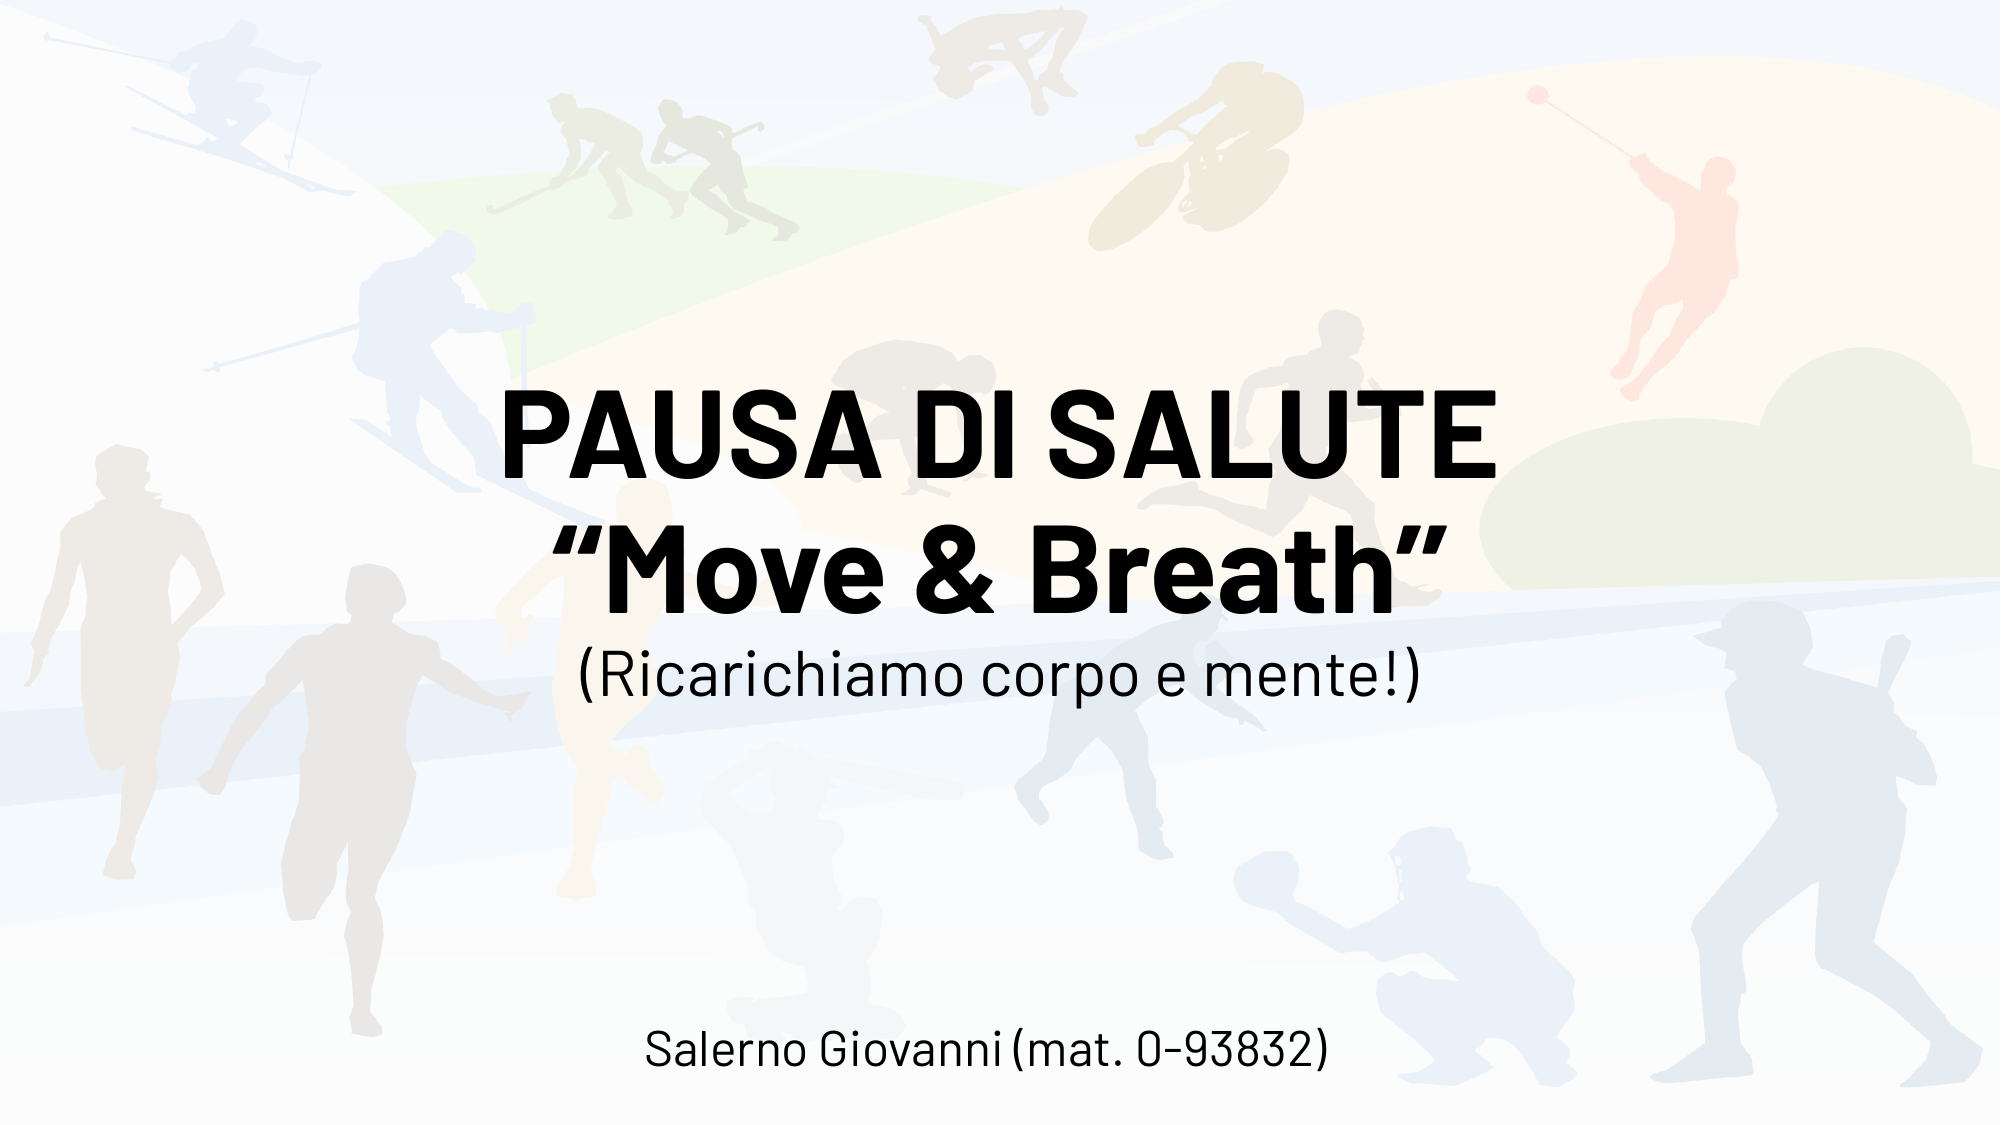

# PAUSA DI SALUTE ‘‘Move & Breath’’ (Ricarichiamo corpo e mente!)
Salerno Giovanni (mat. 0-93832)